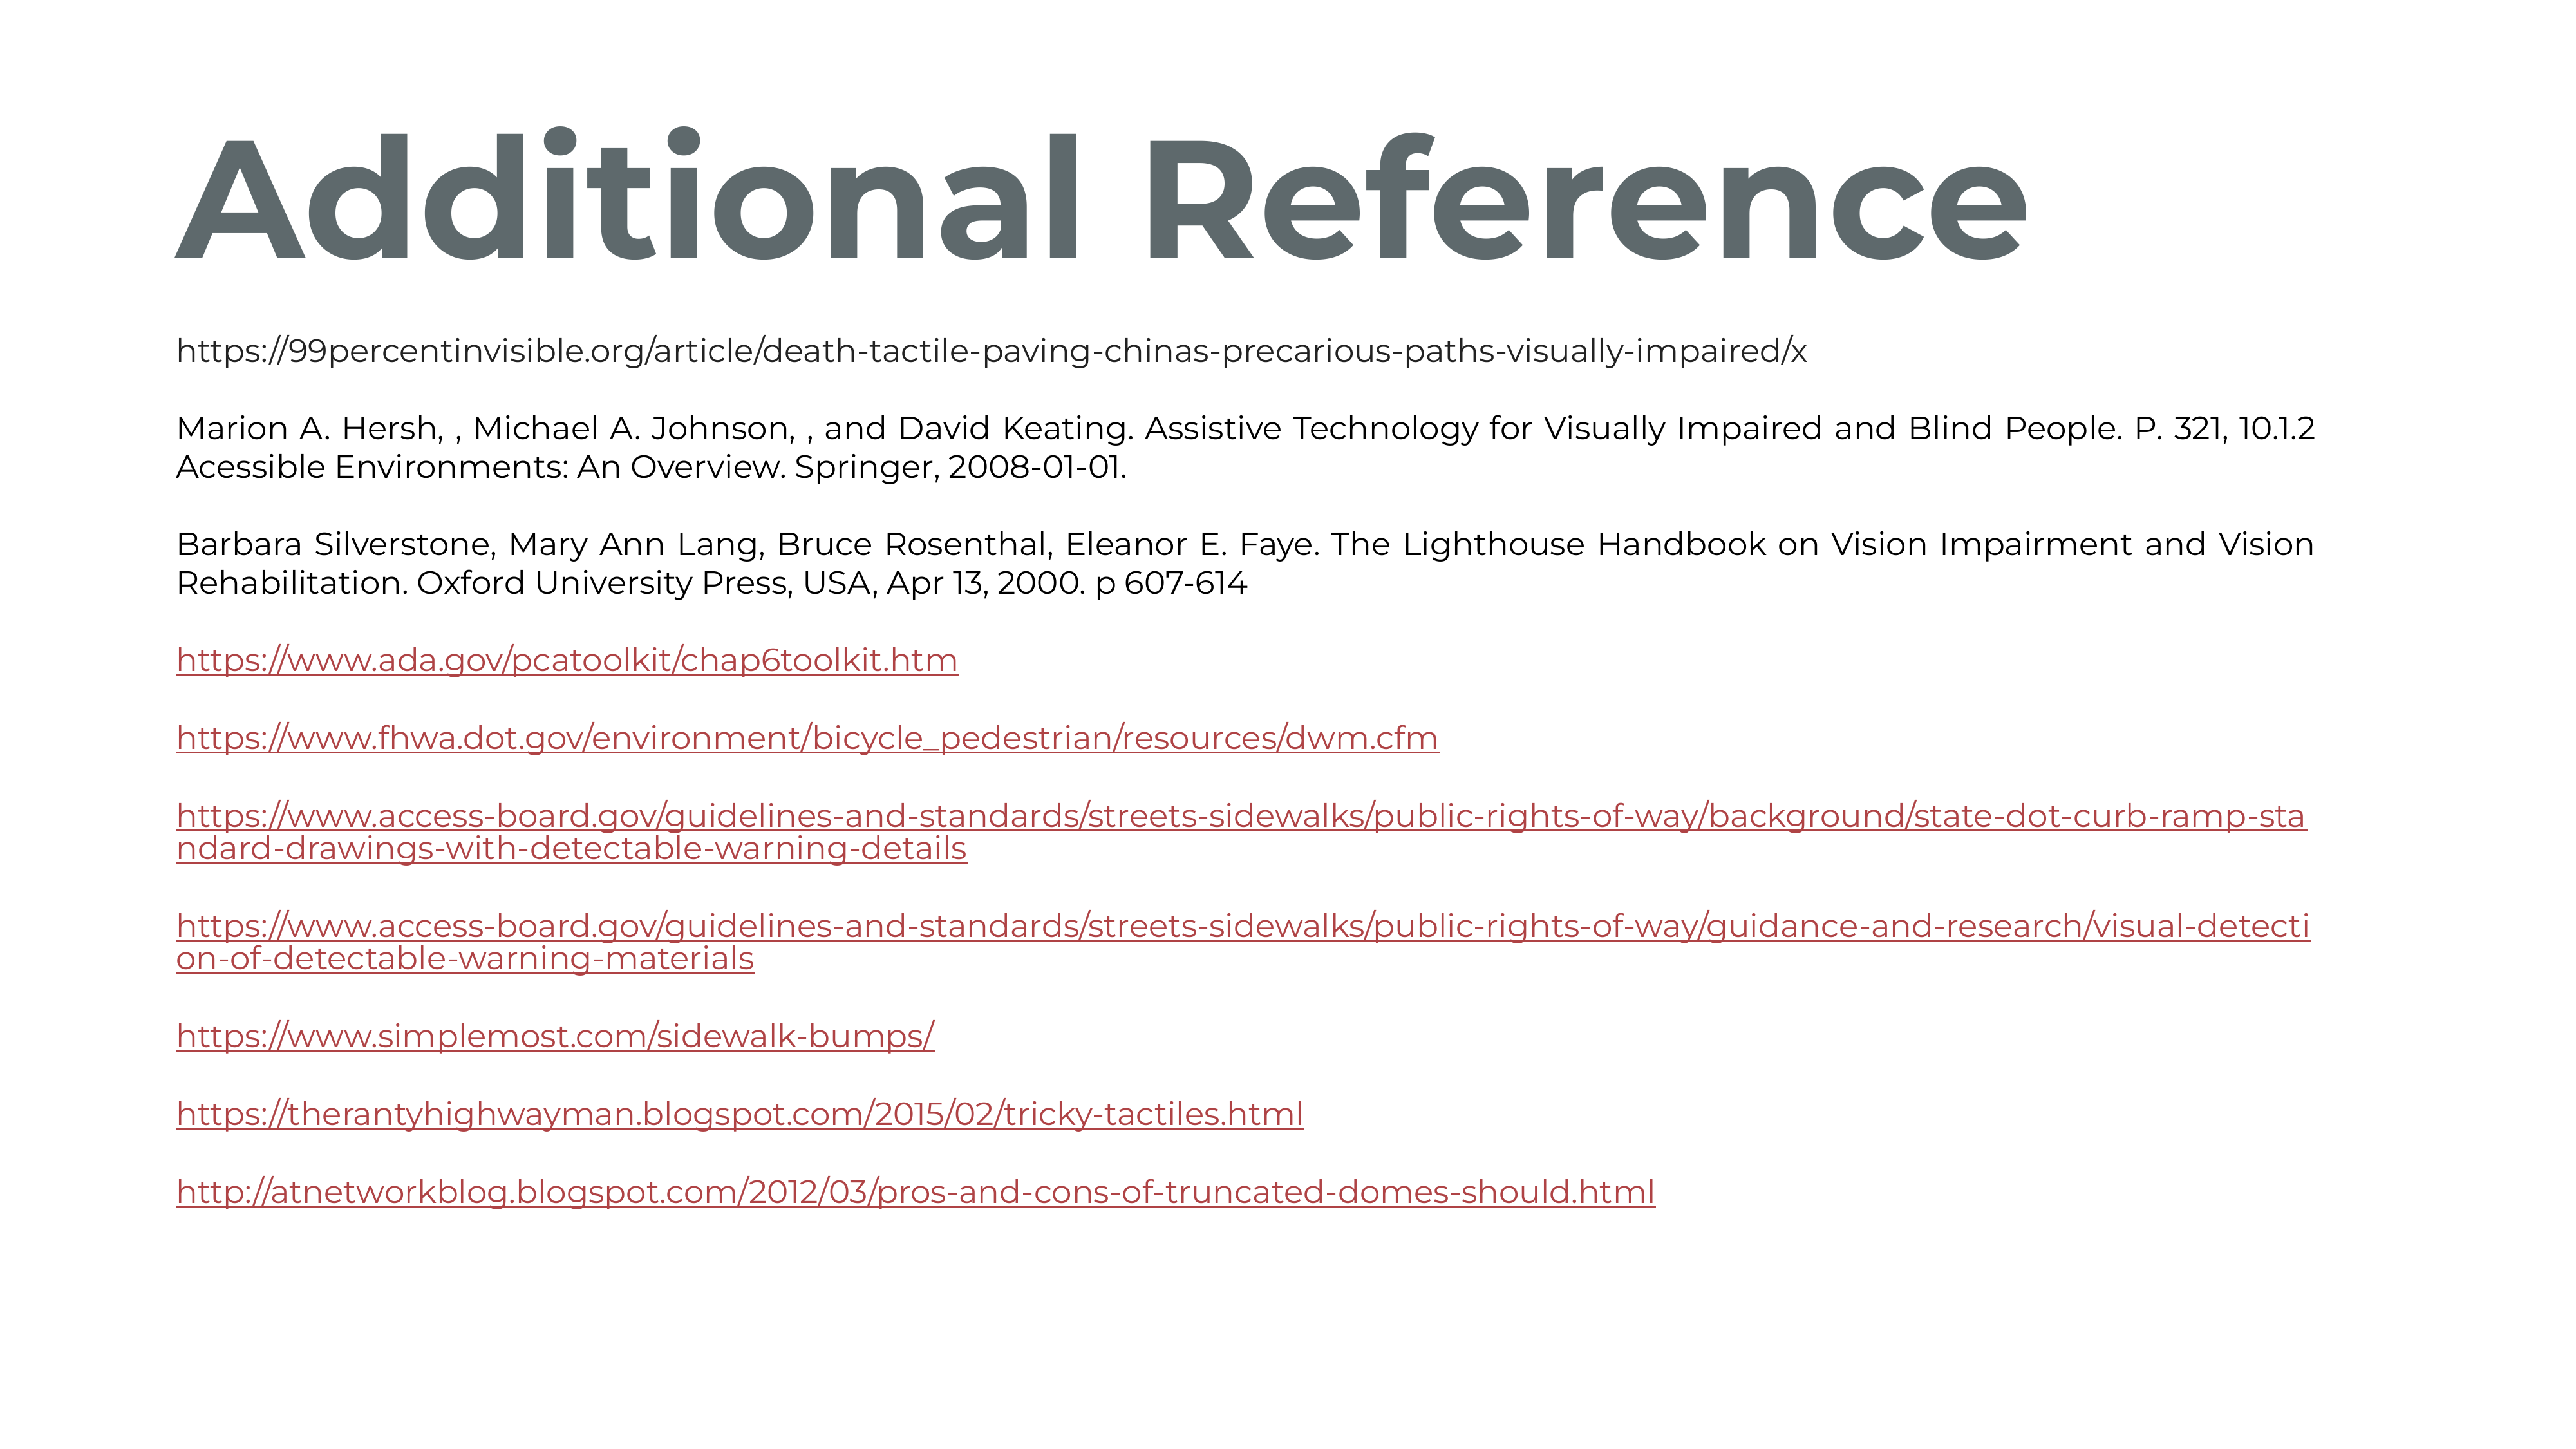

Additional Reference
https://99percentinvisible.org/article/death-tactile-paving-chinas-precarious-paths-visually-impaired/x

Marion A. Hersh, , Michael A. Johnson, , and David Keating. Assistive Technology for Visually Impaired and Blind People. P. 321, 10.1.2 Acessible Environments: An Overview. Springer, 2008-01-01.

Barbara Silverstone, Mary Ann Lang, Bruce Rosenthal, Eleanor E. Faye. The Lighthouse Handbook on Vision Impairment and Vision Rehabilitation. Oxford University Press, USA, Apr 13, 2000. p 607-614

https://www.ada.gov/pcatoolkit/chap6toolkit.htm

https://www.fhwa.dot.gov/environment/bicycle_pedestrian/resources/dwm.cfm

https://www.access-board.gov/guidelines-and-standards/streets-sidewalks/public-rights-of-way/background/state-dot-curb-ramp-standard-drawings-with-detectable-warning-details

https://www.access-board.gov/guidelines-and-standards/streets-sidewalks/public-rights-of-way/guidance-and-research/visual-detection-of-detectable-warning-materials

https://www.simplemost.com/sidewalk-bumps/

https://therantyhighwayman.blogspot.com/2015/02/tricky-tactiles.html

http://atnetworkblog.blogspot.com/2012/03/pros-and-cons-of-truncated-domes-should.html